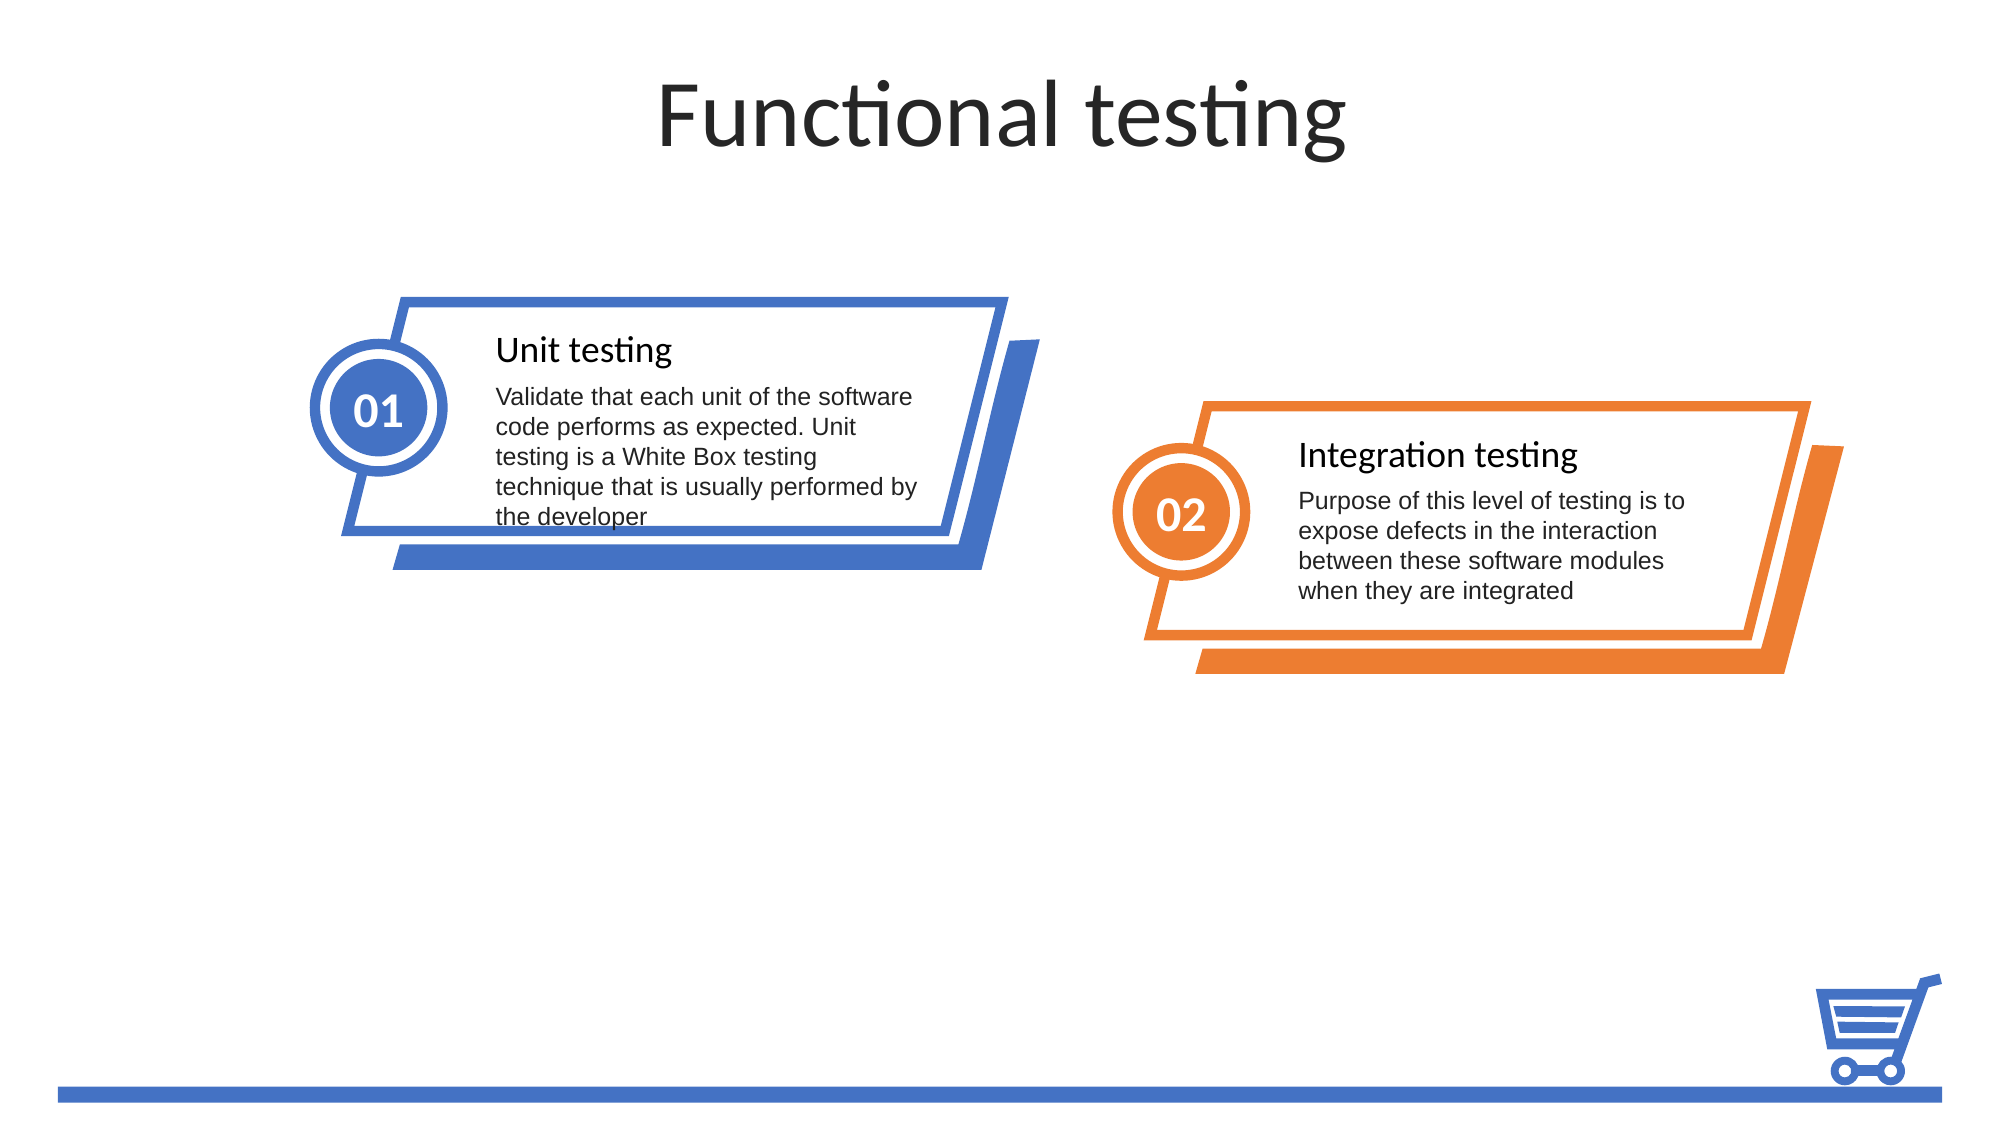

Functional testing

Unit testing
Validate that each unit of the software code performs as expected. Unit testing is a White Box testing technique that is usually performed by the developer

01

Integration testing
Purpose of this level of testing is to expose defects in the interaction between these software modules when they are integrated

02